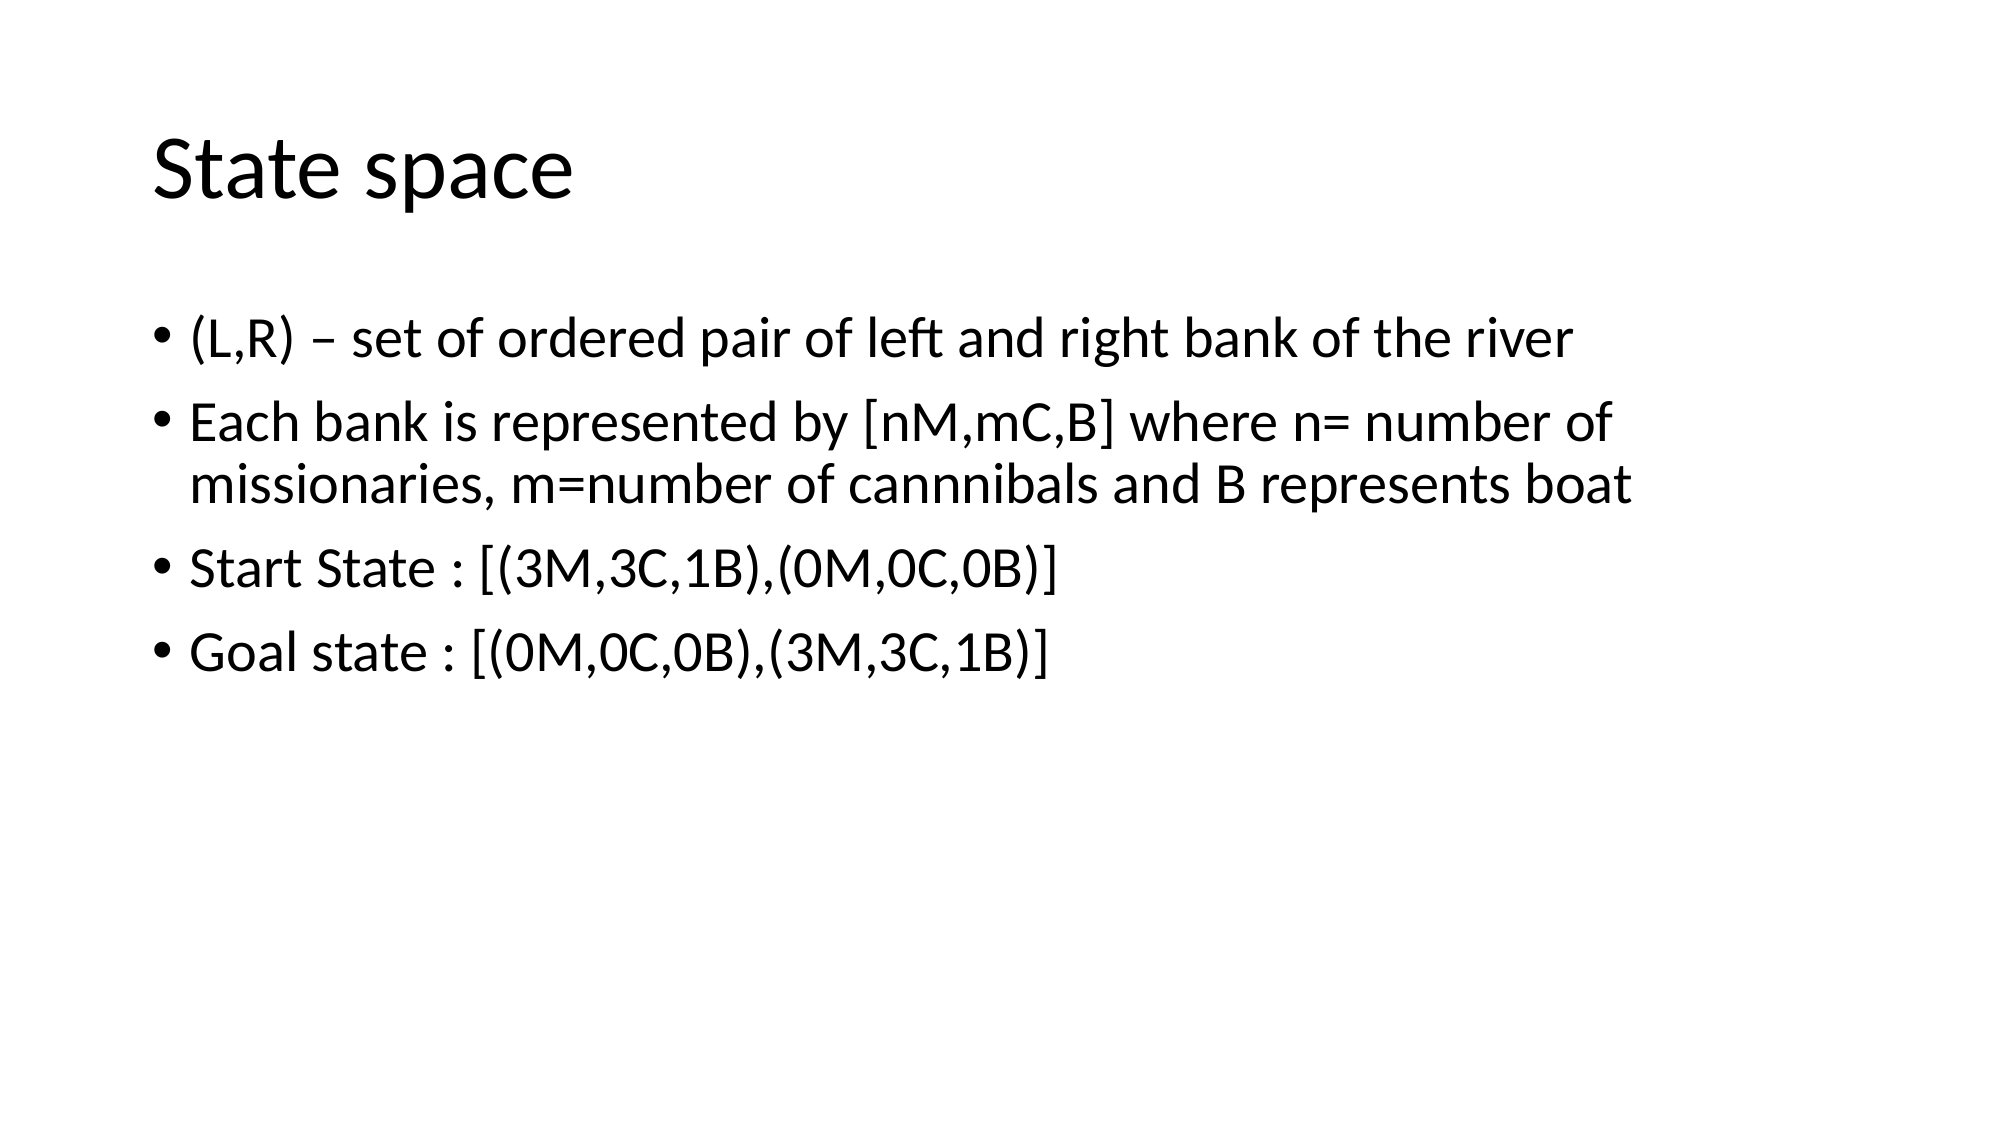

# State space
(L,R) – set of ordered pair of left and right bank of the river
Each bank is represented by [nM,mC,B] where n= number of missionaries, m=number of cannnibals and B represents boat
Start State : [(3M,3C,1B),(0M,0C,0B)]
Goal state : [(0M,0C,0B),(3M,3C,1B)]